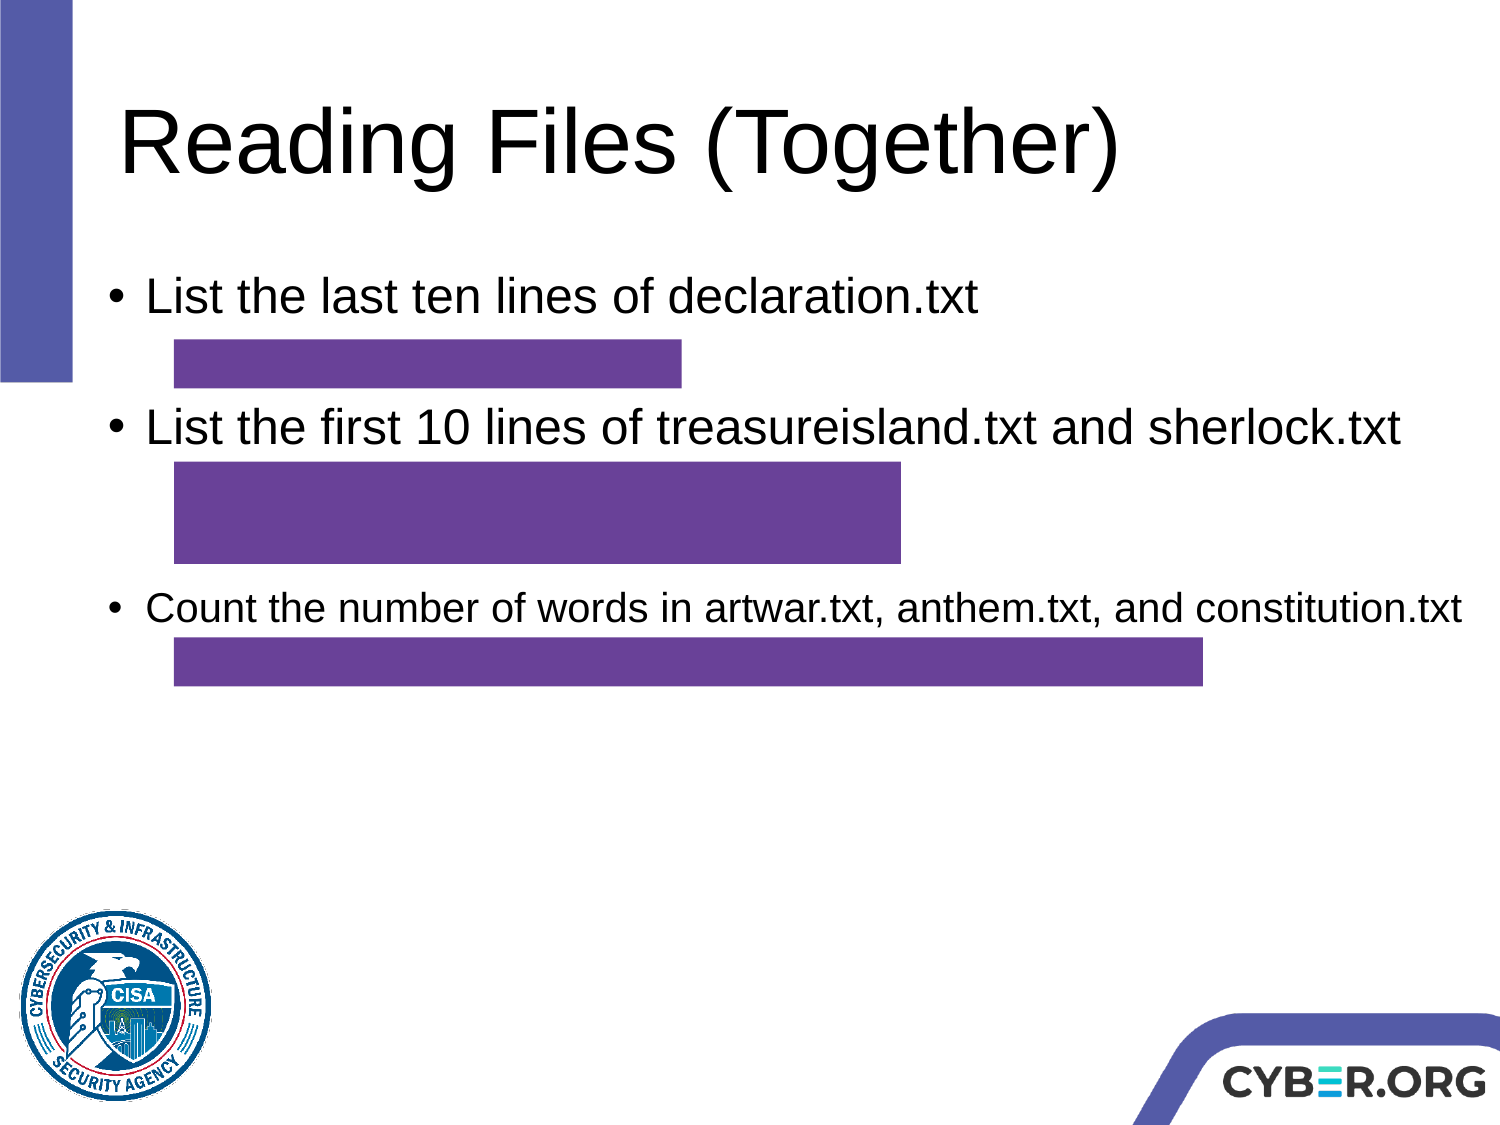

# Reading Files (Together)
List the last ten lines of declaration.txt
tail declaration.txt
List the first 10 lines of treasureisland.txt and sherlock.txt
head treasureisland.txt
head sherlock.txt
Count the number of words in artwar.txt, anthem.txt, and constitution.txt
wc artwar.txt anthem.txt constitution.txt